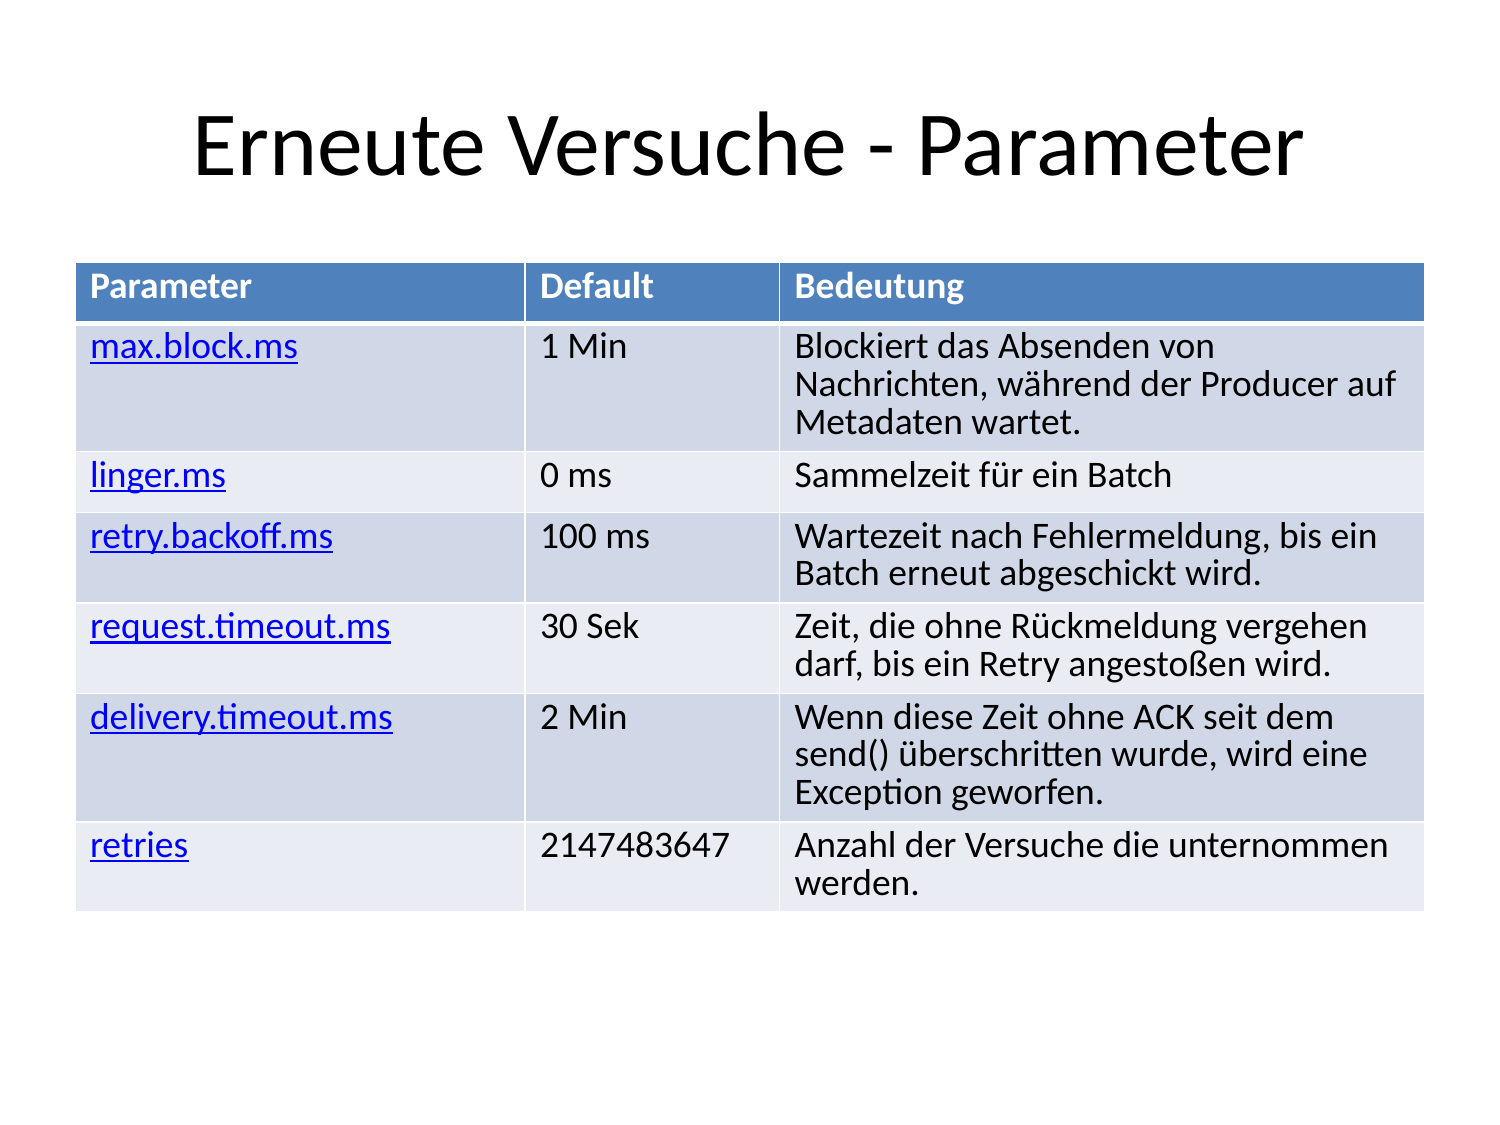

# Erneute Versuche - Parameter
| Parameter | Default | Bedeutung |
| --- | --- | --- |
| max.block.ms | 1 Min | Blockiert das Absenden von Nachrichten, während der Producer auf Metadaten wartet. |
| linger.ms | 0 ms | Sammelzeit für ein Batch |
| retry.backoff.ms | 100 ms | Wartezeit nach Fehlermeldung, bis ein Batch erneut abgeschickt wird. |
| request.timeout.ms | 30 Sek | Zeit, die ohne Rückmeldung vergehen darf, bis ein Retry angestoßen wird. |
| delivery.timeout.ms | 2 Min | Wenn diese Zeit ohne ACK seit dem send() überschritten wurde, wird eine Exception geworfen. |
| retries | 2147483647 | Anzahl der Versuche die unternommen werden. |